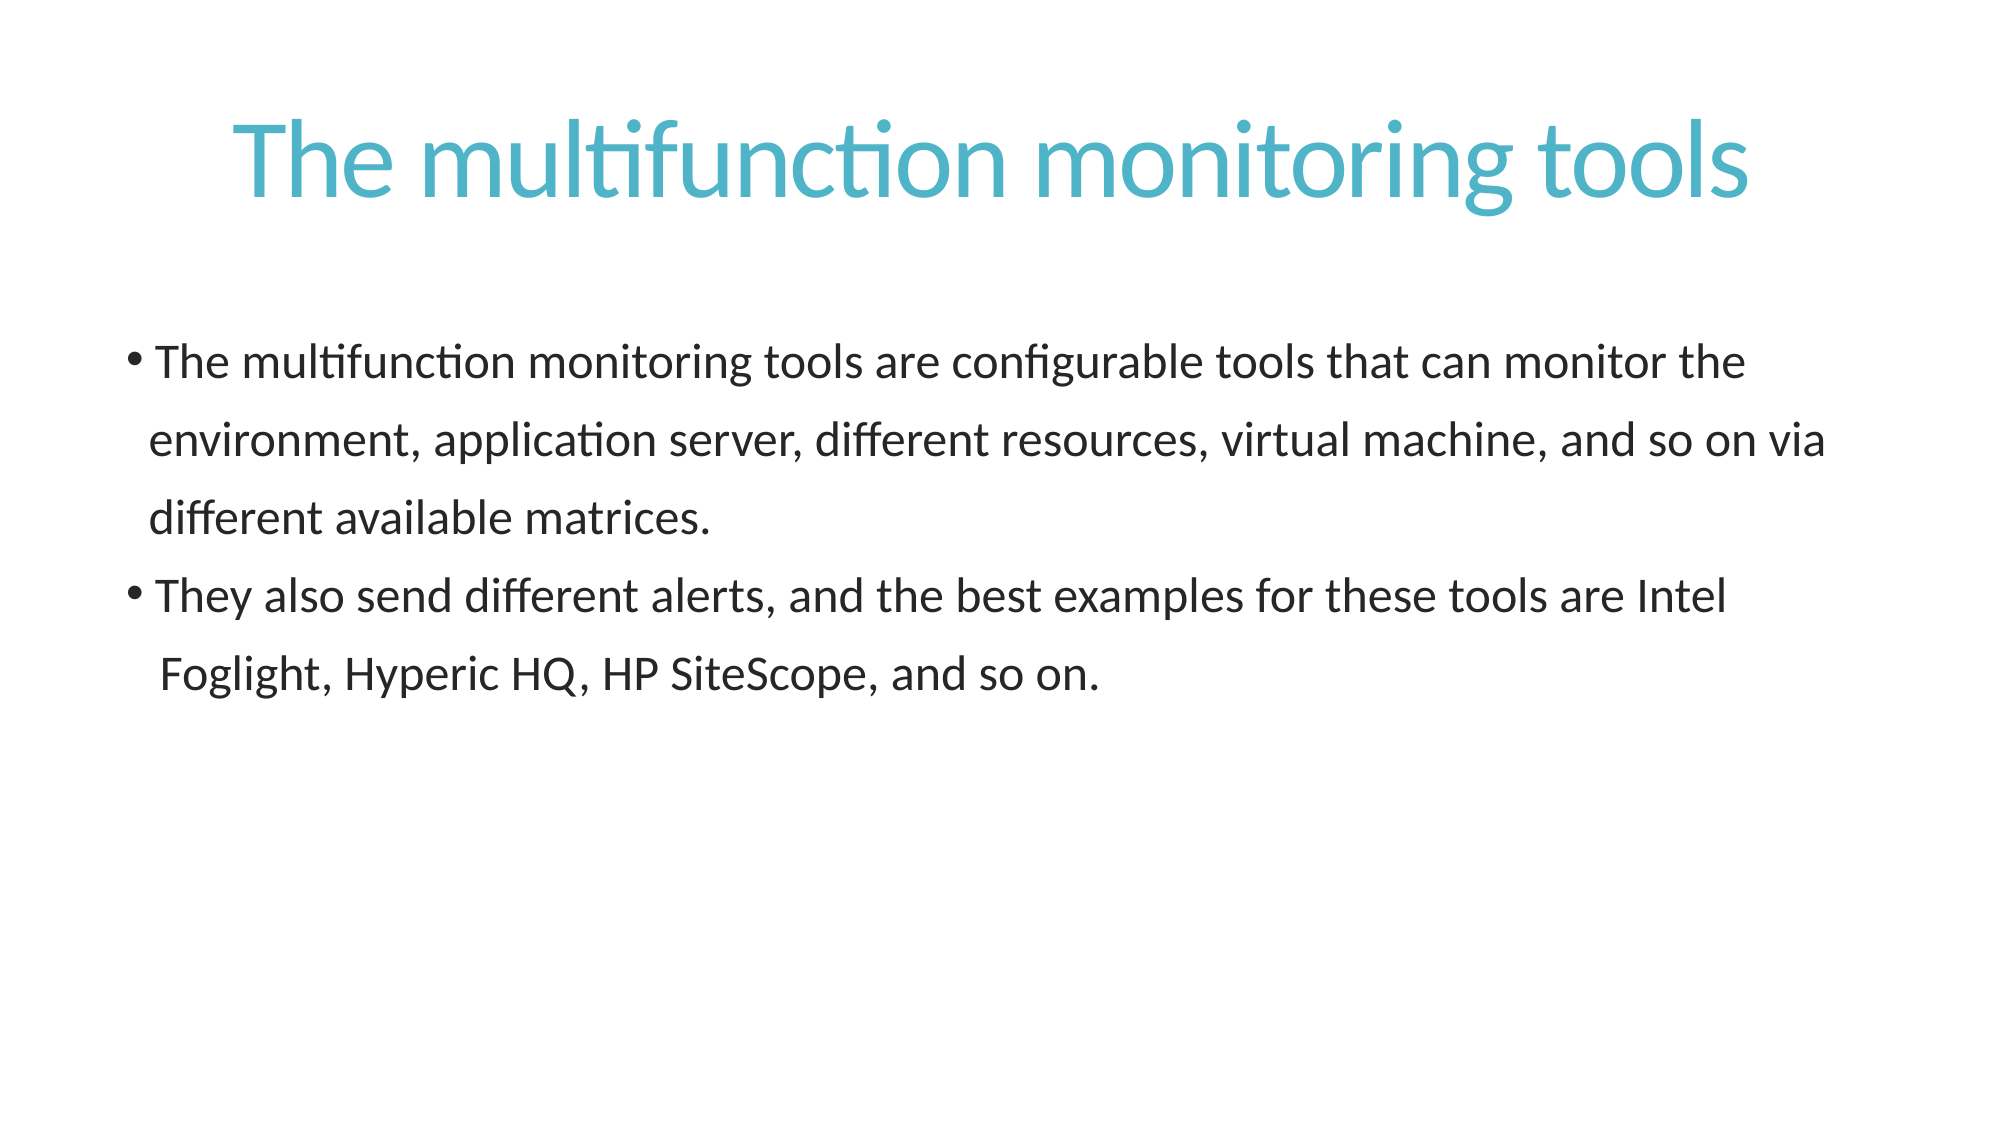

# The multifunction monitoring tools
 The multifunction monitoring tools are configurable tools that can monitor the
  environment, application server, different resources, virtual machine, and so on via
  different available matrices.
 They also send different alerts, and the best examples for these tools are Intel
   Foglight, Hyperic HQ, HP SiteScope, and so on.